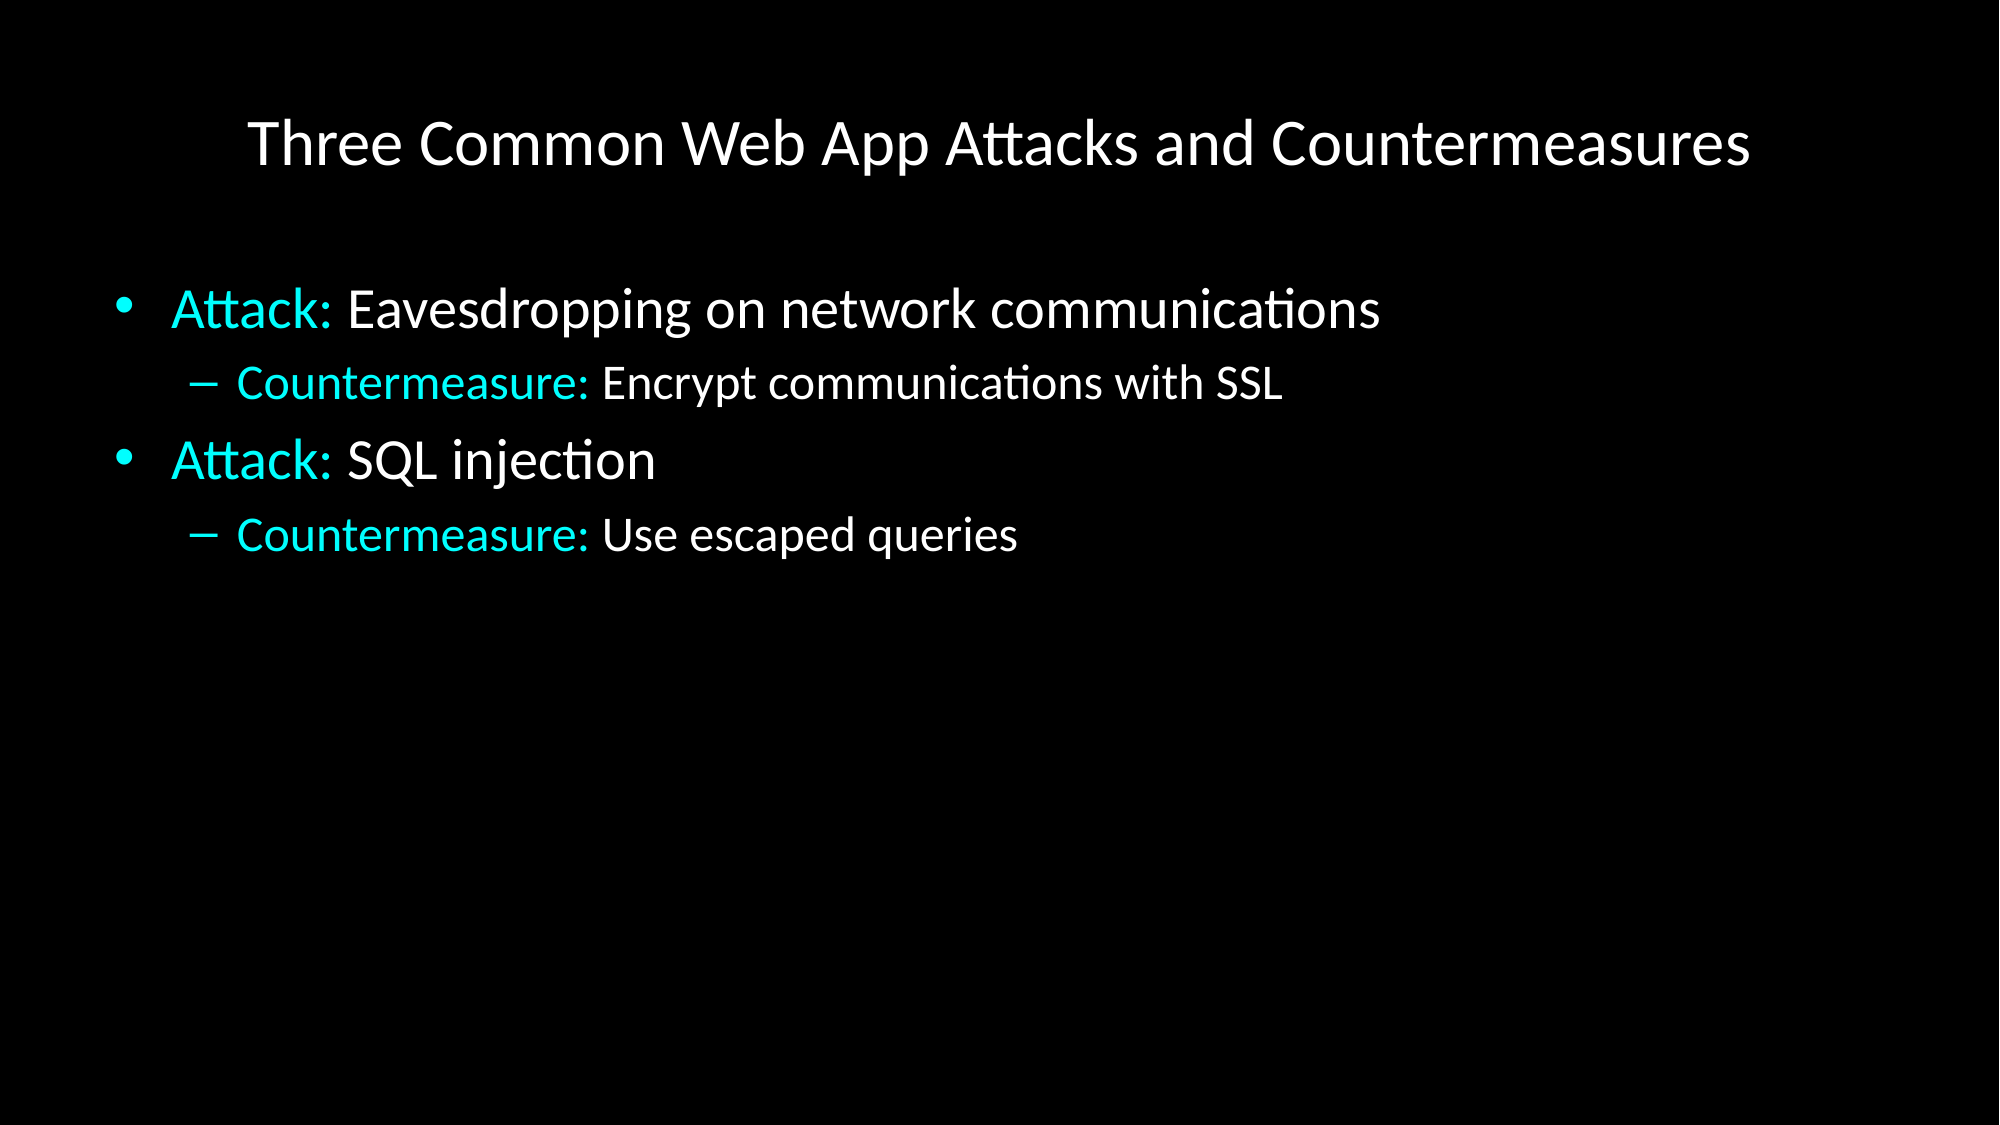

# Three Common Web App Attacks and Countermeasures
Attack: Eavesdropping on network communications
Countermeasure: Encrypt communications with SSL
Attack: SQL injection
Countermeasure: Use escaped queries